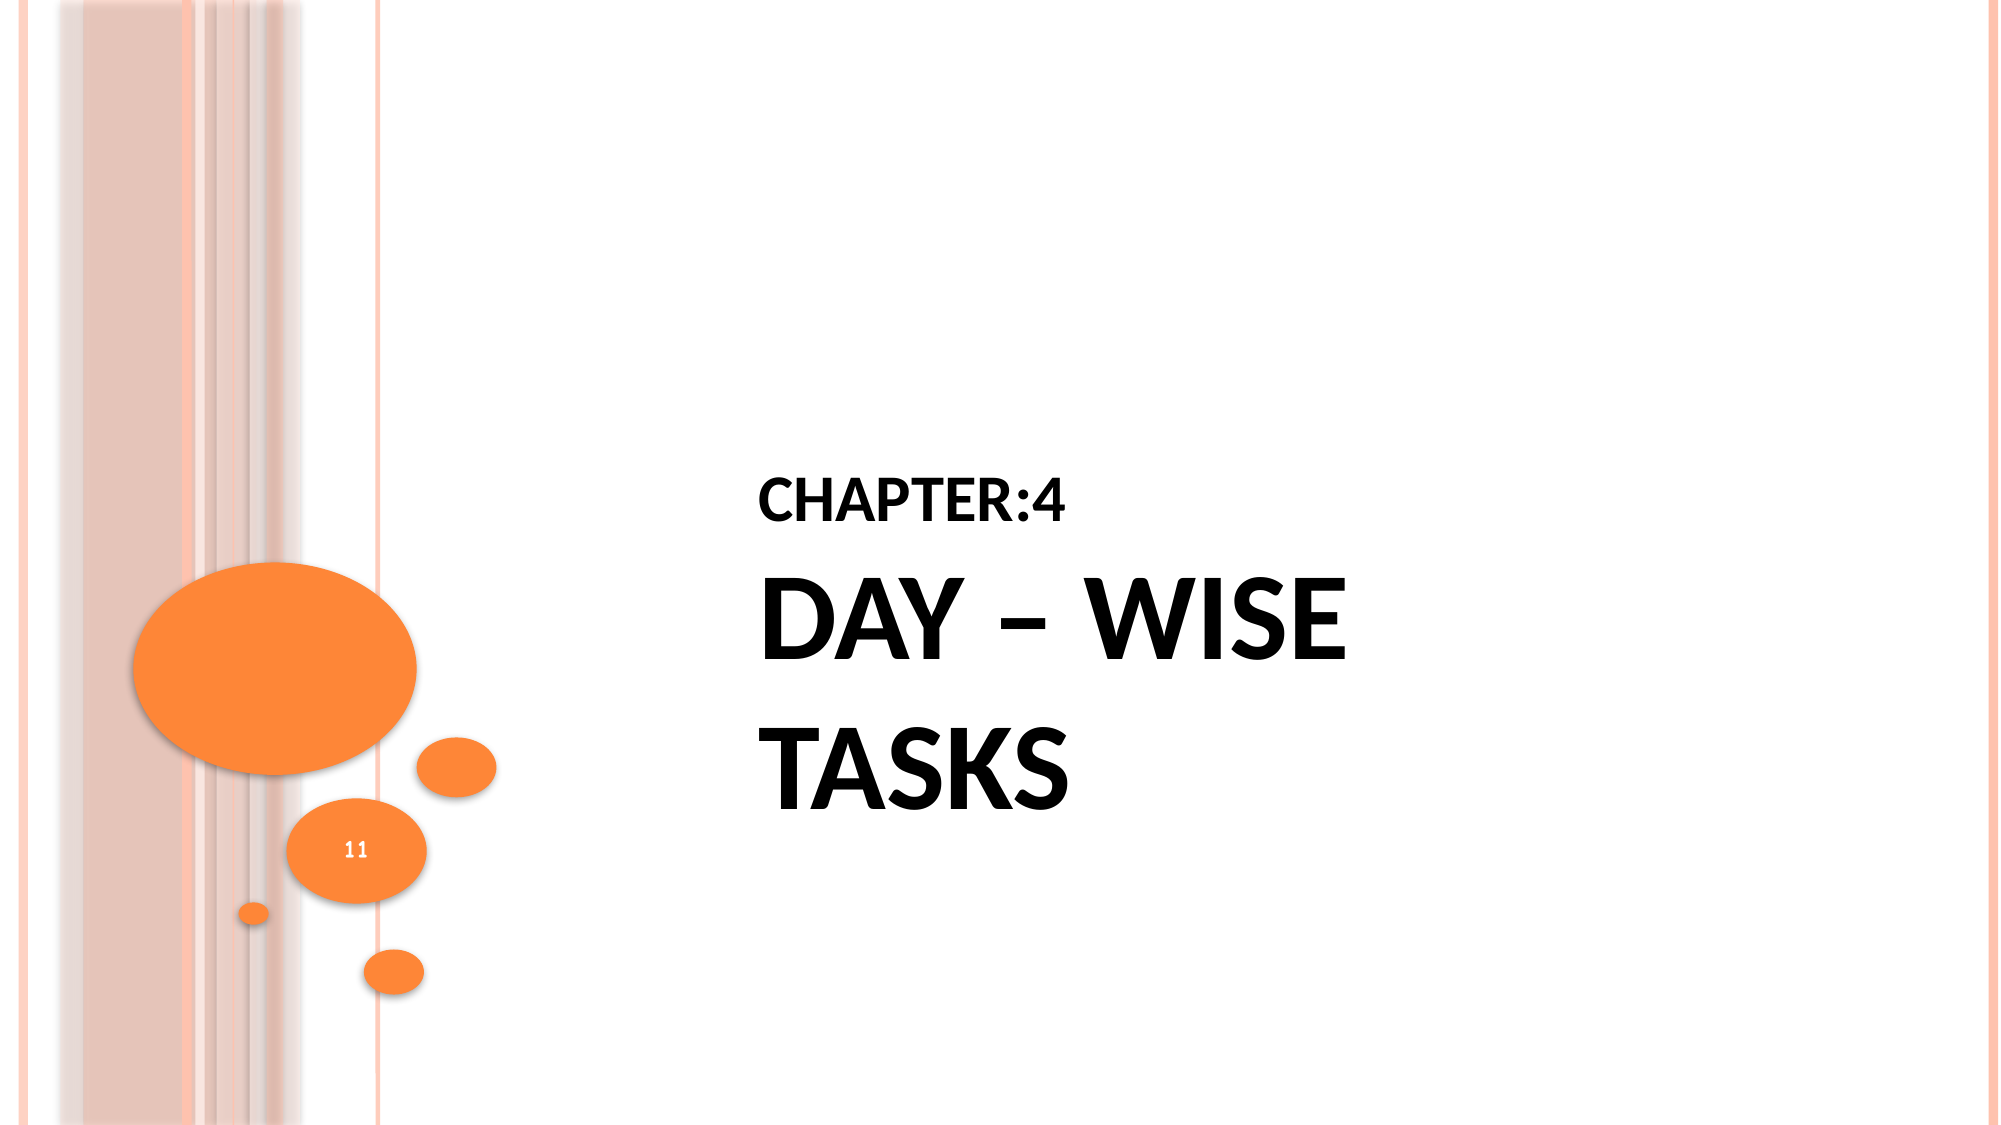

# CHAPTER:4 DAY – WISE TASKS
4.
11